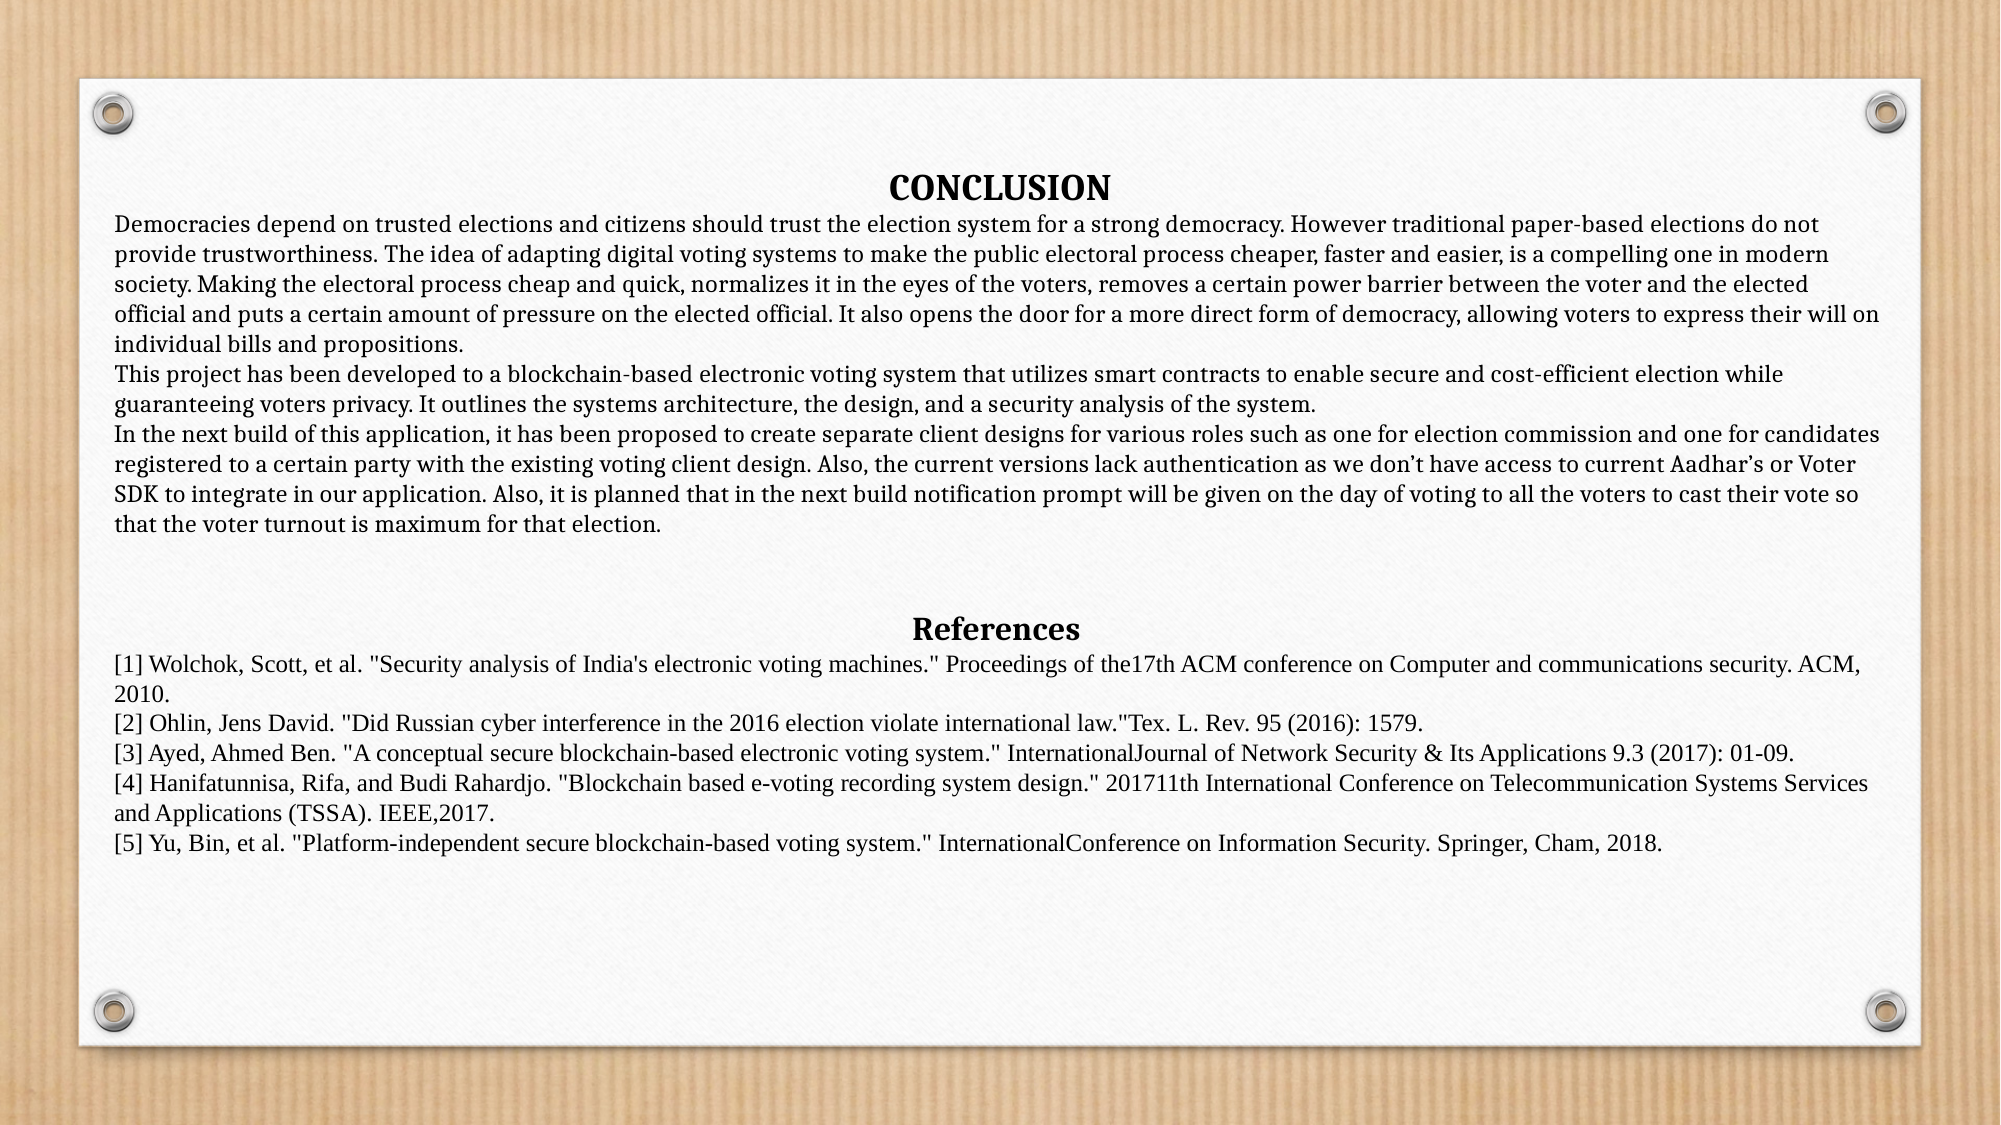

CONCLUSION
Democracies depend on trusted elections and citizens should trust the election system for a strong democracy. However traditional paper-based elections do not provide trustworthiness. The idea of adapting digital voting systems to make the public electoral process cheaper, faster and easier, is a compelling one in modern society. Making the electoral process cheap and quick, normalizes it in the eyes of the voters, removes a certain power barrier between the voter and the elected official and puts a certain amount of pressure on the elected official. It also opens the door for a more direct form of democracy, allowing voters to express their will on individual bills and propositions.
This project has been developed to a blockchain-based electronic voting system that utilizes smart contracts to enable secure and cost-efficient election while guaranteeing voters privacy. It outlines the systems architecture, the design, and a security analysis of the system.
In the next build of this application, it has been proposed to create separate client designs for various roles such as one for election commission and one for candidates registered to a certain party with the existing voting client design. Also, the current versions lack authentication as we don’t have access to current Aadhar’s or Voter SDK to integrate in our application. Also, it is planned that in the next build notification prompt will be given on the day of voting to all the voters to cast their vote so that the voter turnout is maximum for that election.

References
[1] Wolchok, Scott, et al. "Security analysis of India's electronic voting machines." Proceedings of the17th ACM conference on Computer and communications security. ACM, 2010.
[2] Ohlin, Jens David. "Did Russian cyber interference in the 2016 election violate international law."Tex. L. Rev. 95 (2016): 1579.
[3] Ayed, Ahmed Ben. "A conceptual secure blockchain-based electronic voting system." InternationalJournal of Network Security & Its Applications 9.3 (2017): 01-09.
[4] Hanifatunnisa, Rifa, and Budi Rahardjo. "Blockchain based e-voting recording system design." 201711th International Conference on Telecommunication Systems Services and Applications (TSSA). IEEE,2017.
[5] Yu, Bin, et al. "Platform-independent secure blockchain-based voting system." InternationalConference on Information Security. Springer, Cham, 2018.